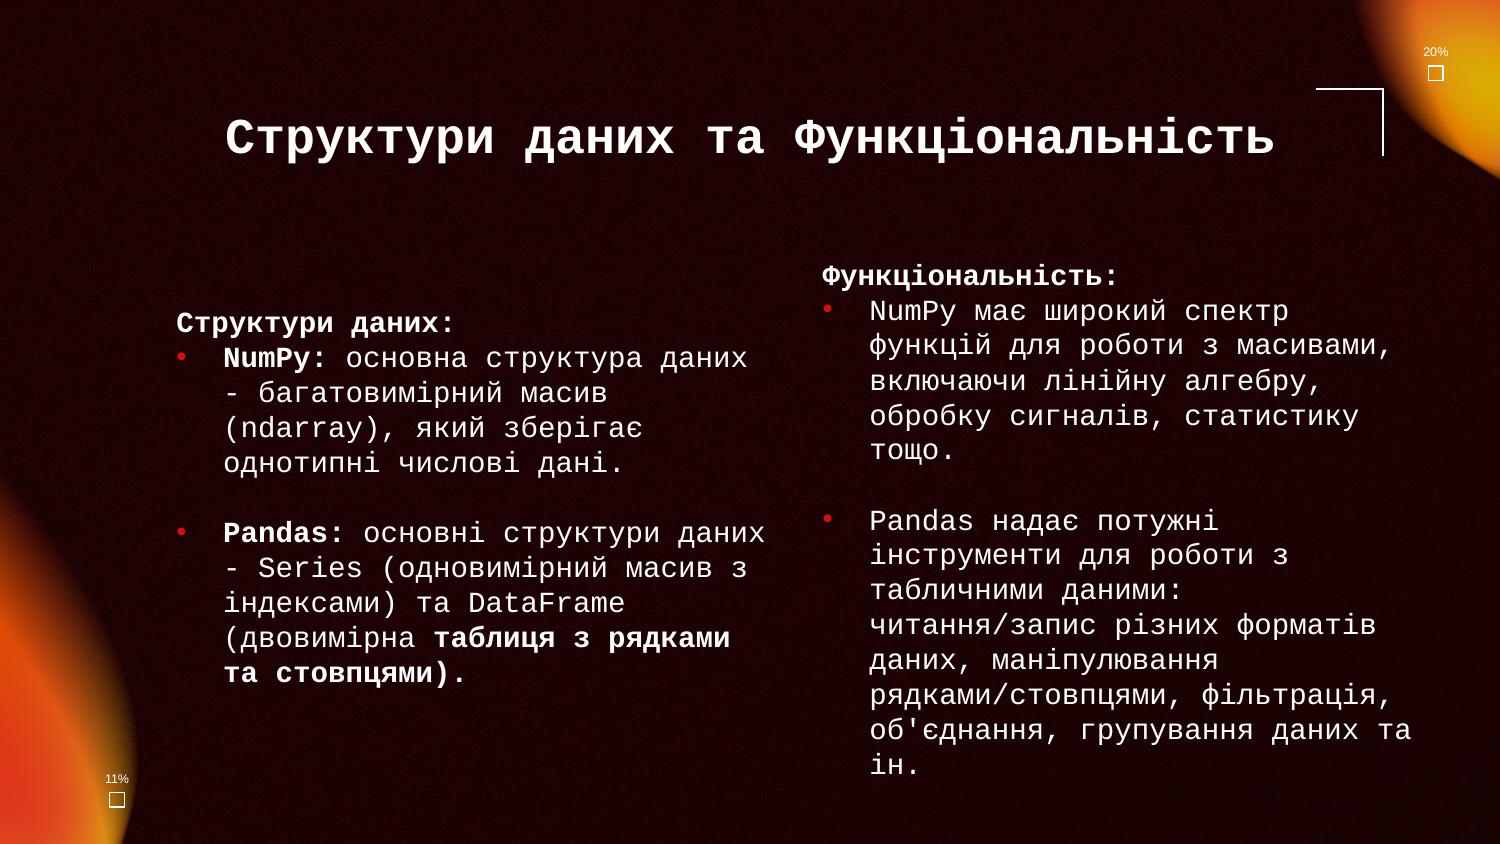

# Структури даних та Функціональність
Функціональність:
NumPy має широкий спектр функцій для роботи з масивами, включаючи лінійну алгебру, обробку сигналів, статистику тощо.

Pandas надає потужні інструменти для роботи з табличними даними: читання/запис різних форматів даних, маніпулювання рядками/стовпцями, фільтрація, об'єднання, групування даних та ін.
Структури даних:
NumPy: основна структура даних - багатовимірний масив (ndarray), який зберігає однотипні числові дані.

Pandas: основні структури даних - Series (одновимірний масив з індексами) та DataFrame (двовимірна таблиця з рядками та стовпцями).